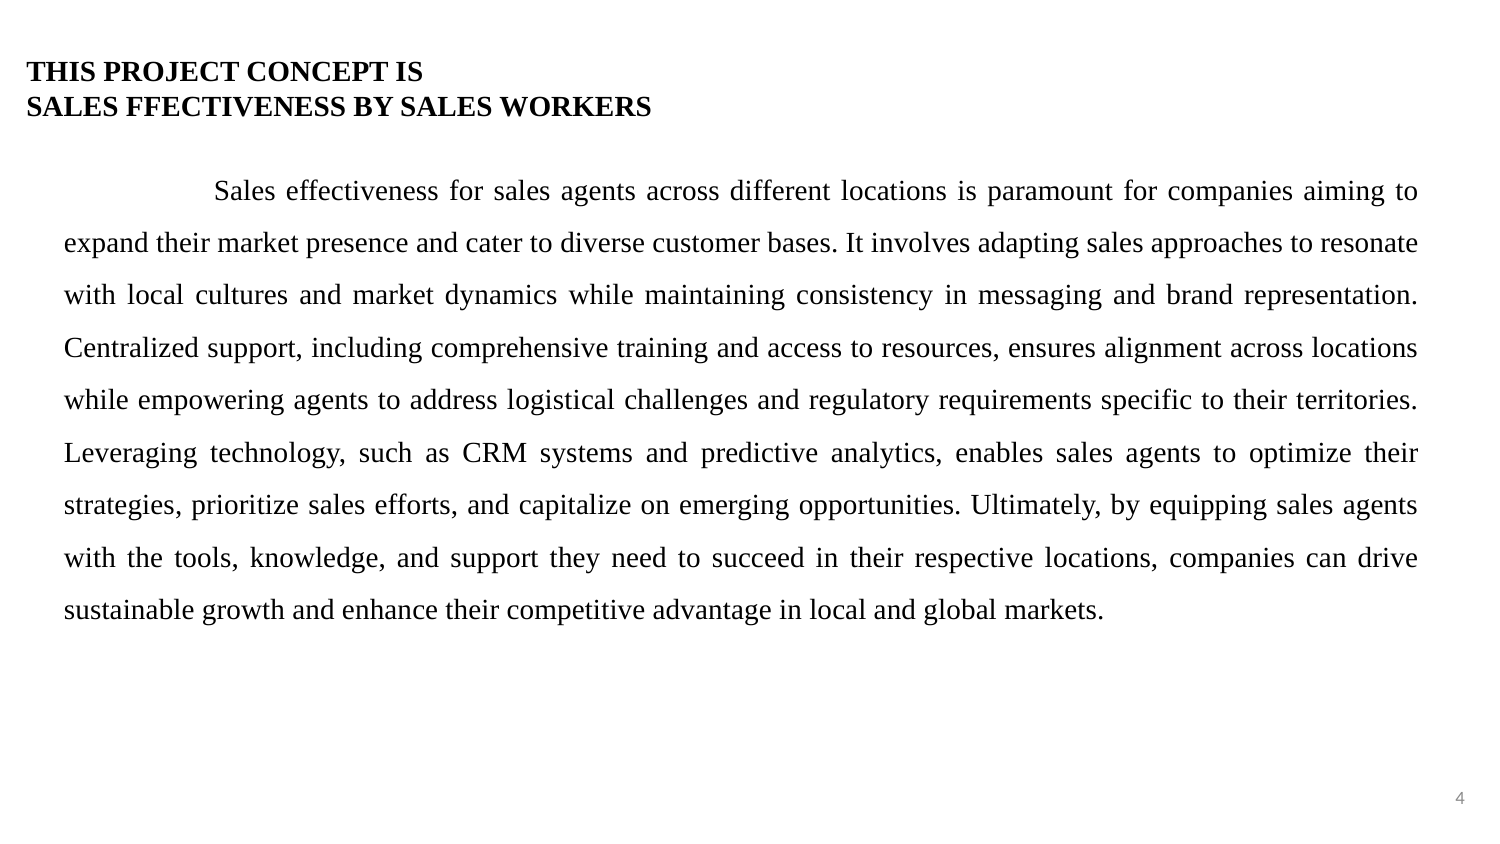

# THIS PROJECT CONCEPT IS SALES FFECTIVENESS BY SALES WORKERS
	Sales effectiveness for sales agents across different locations is paramount for companies aiming to expand their market presence and cater to diverse customer bases. It involves adapting sales approaches to resonate with local cultures and market dynamics while maintaining consistency in messaging and brand representation. Centralized support, including comprehensive training and access to resources, ensures alignment across locations while empowering agents to address logistical challenges and regulatory requirements specific to their territories. Leveraging technology, such as CRM systems and predictive analytics, enables sales agents to optimize their strategies, prioritize sales efforts, and capitalize on emerging opportunities. Ultimately, by equipping sales agents with the tools, knowledge, and support they need to succeed in their respective locations, companies can drive sustainable growth and enhance their competitive advantage in local and global markets.
4